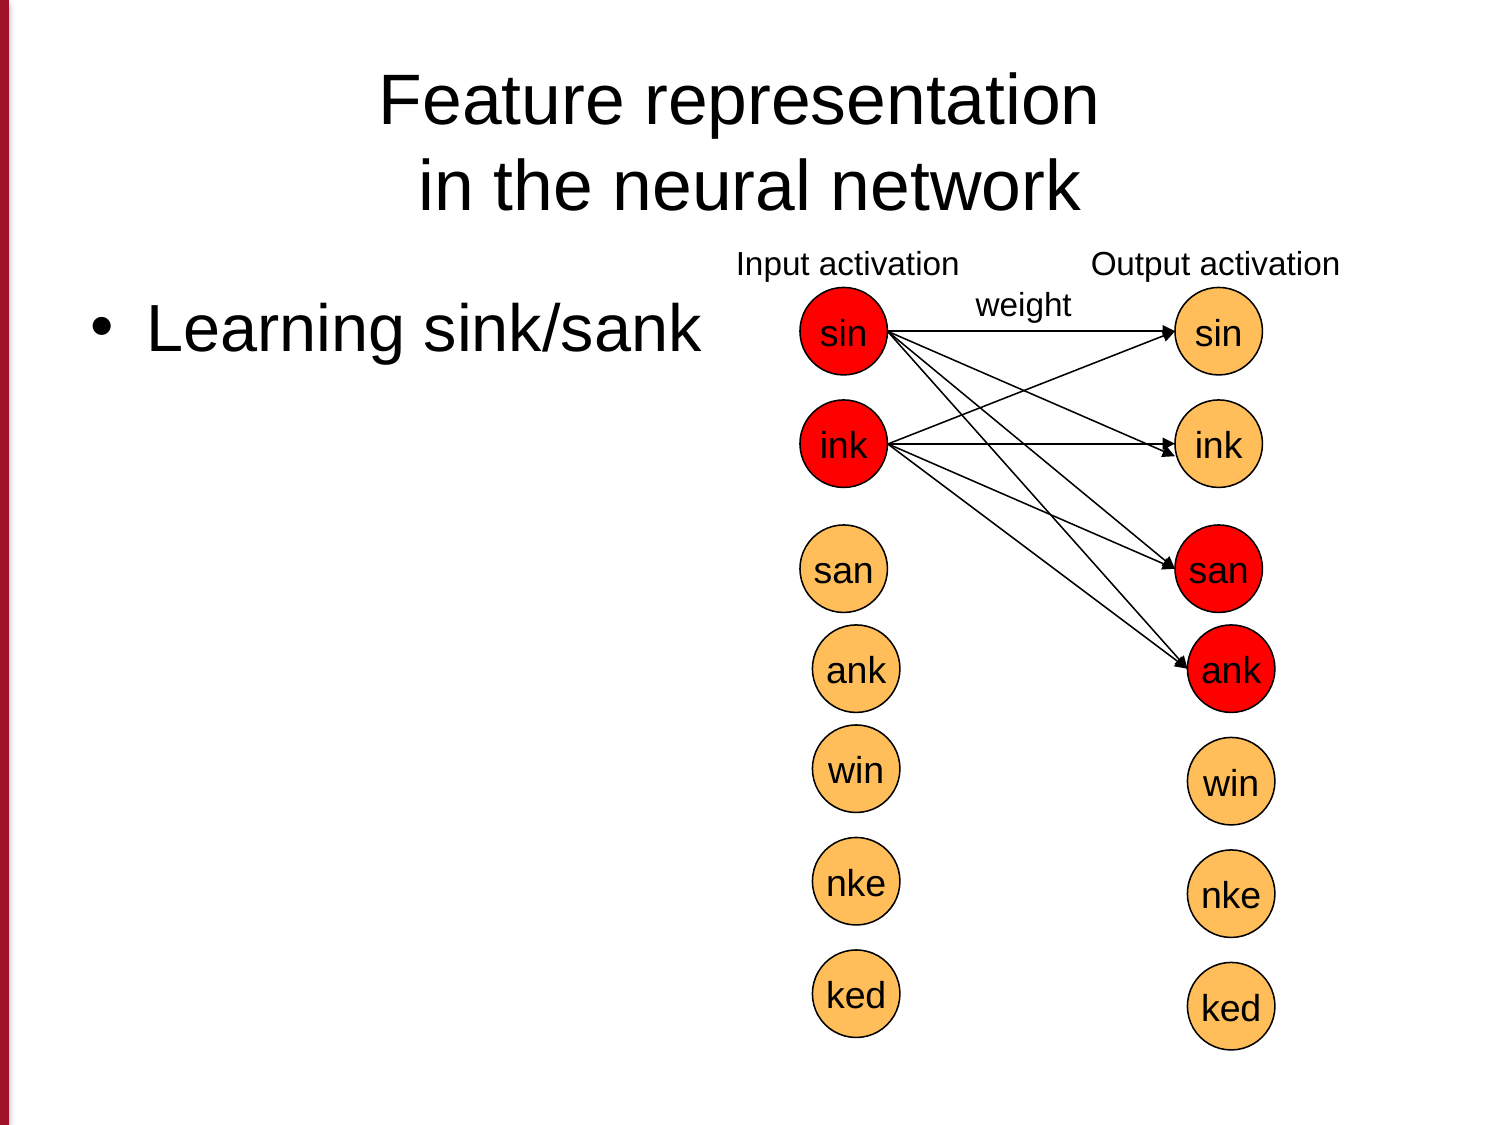

# Feature representation in the neural network
Input activation
Output activation
weight
Learning sink/sank

sin
sin
ink
ink
san
san
ank
ank
win
win
nke
nke
ked
ked